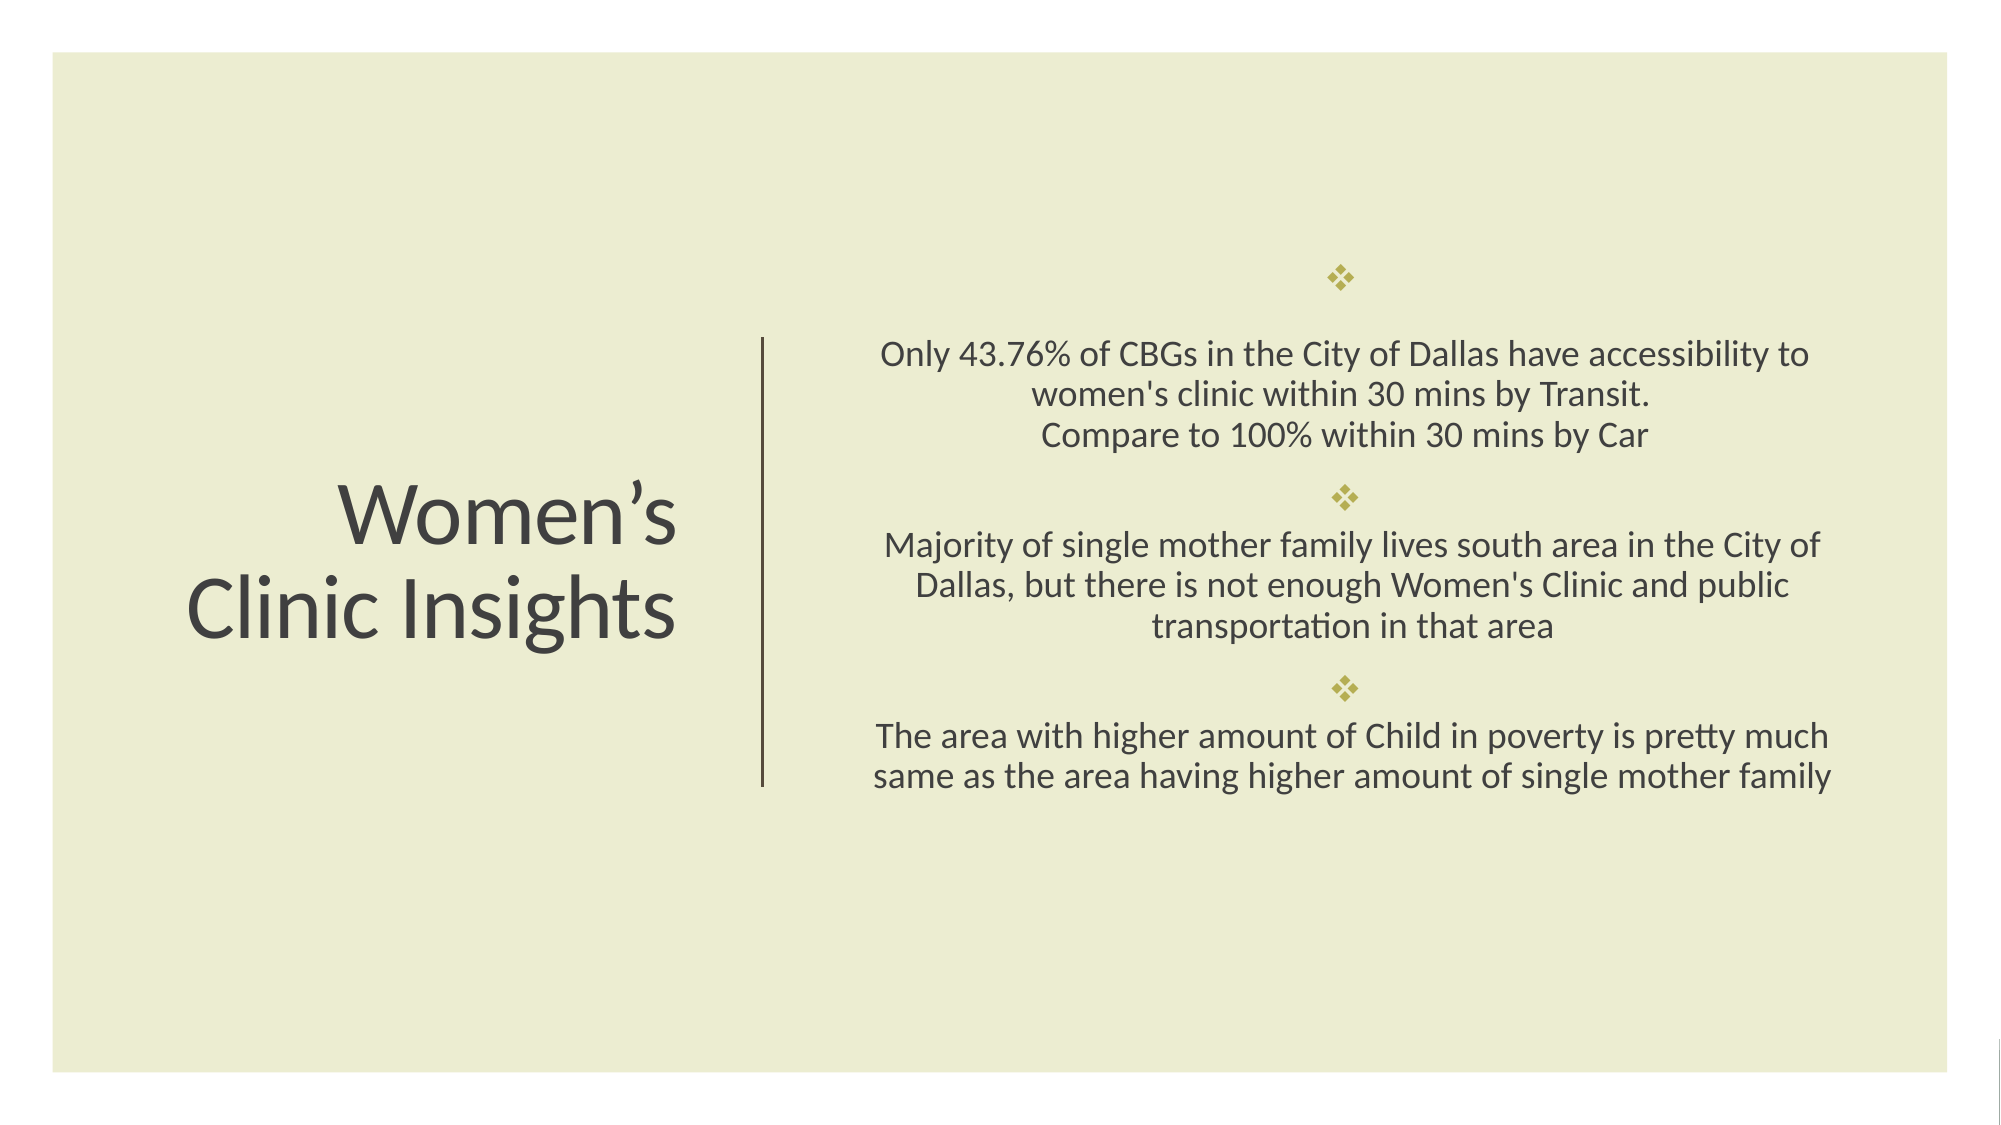

Only 43.76% of CBGs in the City of Dallas have accessibility to women's clinic within 30 mins by Transit.
Compare to 100% within 30 mins by Car
Majority of single mother family lives south area in the City of Dallas, but there is not enough Women's Clinic and public transportation in that area
The area with higher amount of Child in poverty is pretty much same as the area having higher amount of single mother family

# Women’s Clinic Insights